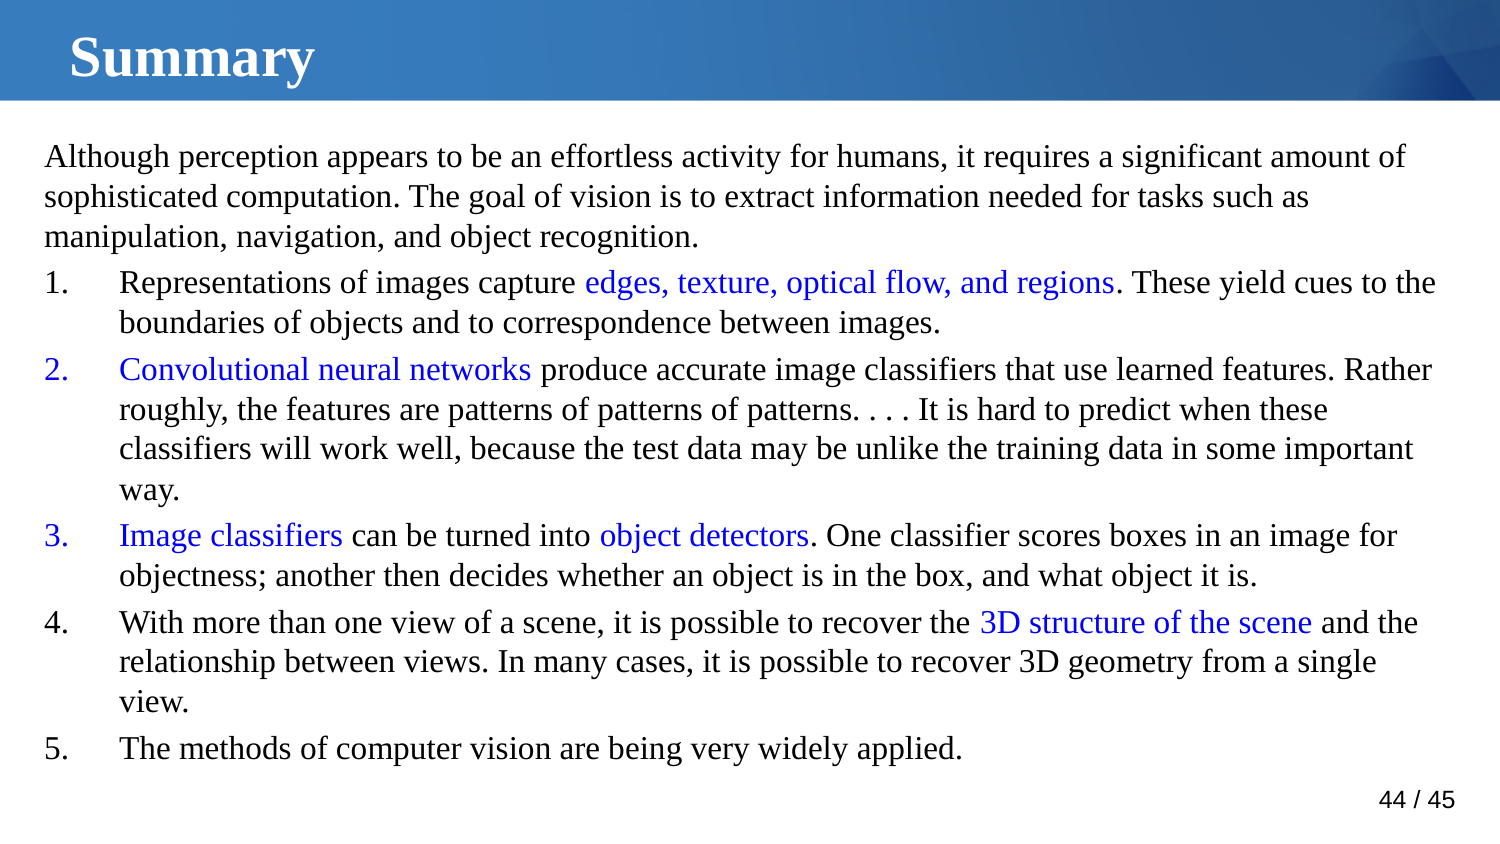

# Summary
Although perception appears to be an effortless activity for humans, it requires a significant amount of sophisticated computation. The goal of vision is to extract information needed for tasks such as manipulation, navigation, and object recognition.
Representations of images capture edges, texture, optical flow, and regions. These yield cues to the boundaries of objects and to correspondence between images.
Convolutional neural networks produce accurate image classifiers that use learned features. Rather roughly, the features are patterns of patterns of patterns. . . . It is hard to predict when these classifiers will work well, because the test data may be unlike the training data in some important way.
Image classifiers can be turned into object detectors. One classifier scores boxes in an image for objectness; another then decides whether an object is in the box, and what object it is.
With more than one view of a scene, it is possible to recover the 3D structure of the scene and the relationship between views. In many cases, it is possible to recover 3D geometry from a single view.
The methods of computer vision are being very widely applied.